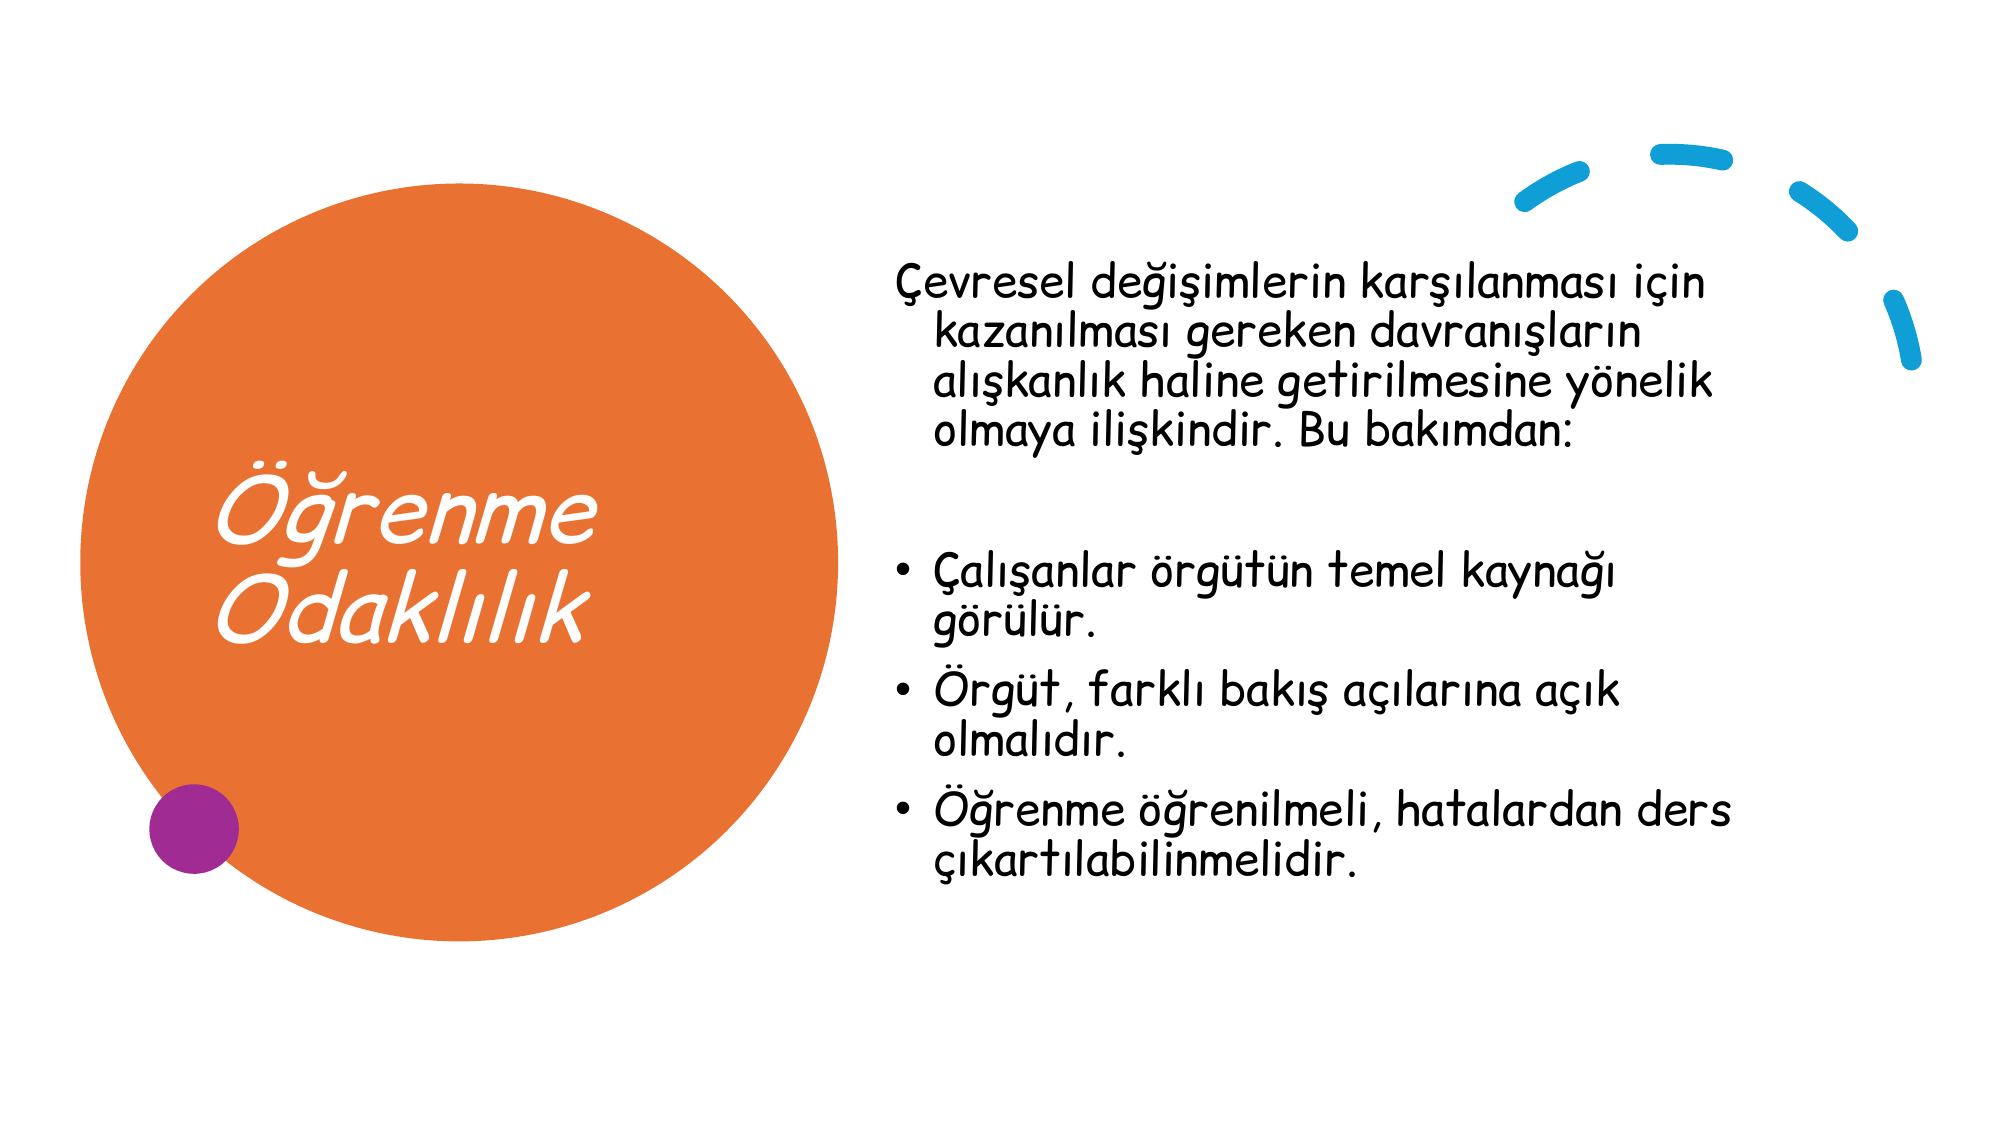

Öğrenme Odaklılık
Çevresel değişimlerin karşılanması için kazanılması gereken davranışların alışkanlık haline getirilmesine yönelik olmaya ilişkindir. Bu bakımdan:

Çalışanlar örgütün temel kaynağı görülür.
Örgüt, farklı bakış açılarına açık olmalıdır.
Öğrenme öğrenilmeli, hatalardan ders çıkartılabilinmelidir.